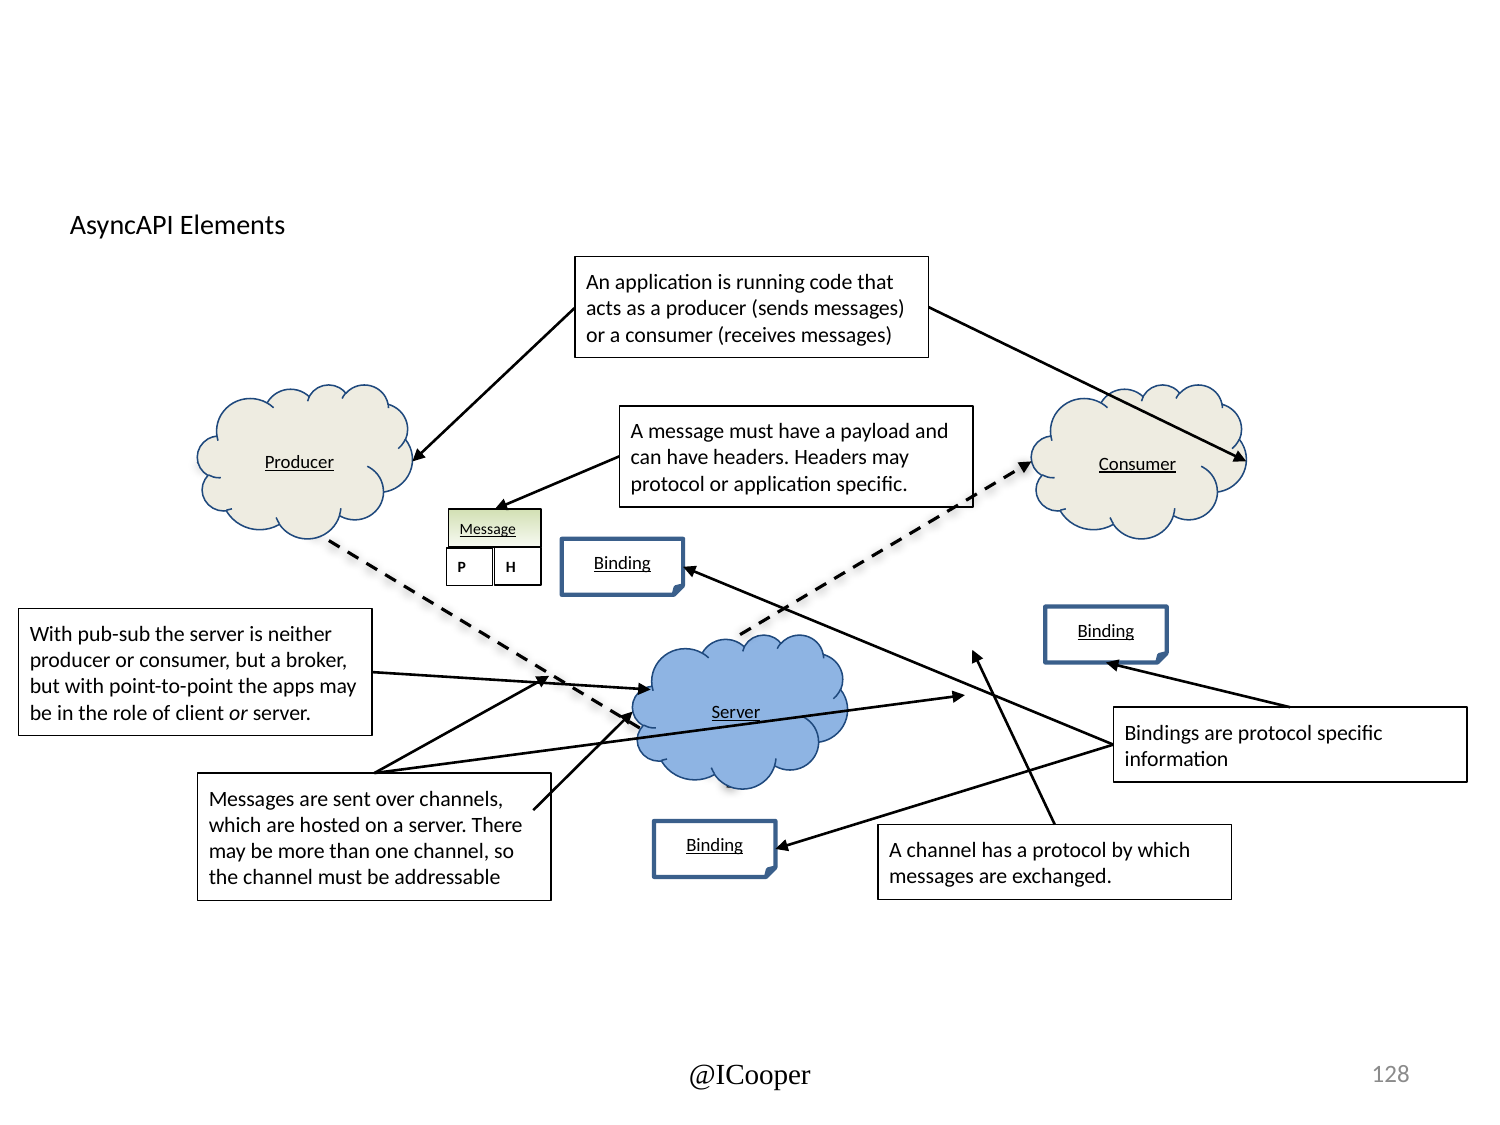

AsyncAPI Elements
An application is running code that acts as a producer (sends messages) or a consumer (receives messages)

A message must have a payload and can have headers. Headers may protocol or application specific.
Producer
Consumer
Message
Binding
H
P
Binding
With pub-sub the server is neither producer or consumer, but a broker, but with point-to-point the apps may be in the role of client or server.

Server
Bindings are protocol specific information
Messages are sent over channels, which are hosted on a server. There may be more than one channel, so the channel must be addressable
Binding
A channel has a protocol by which messages are exchanged.
@ICooper
128